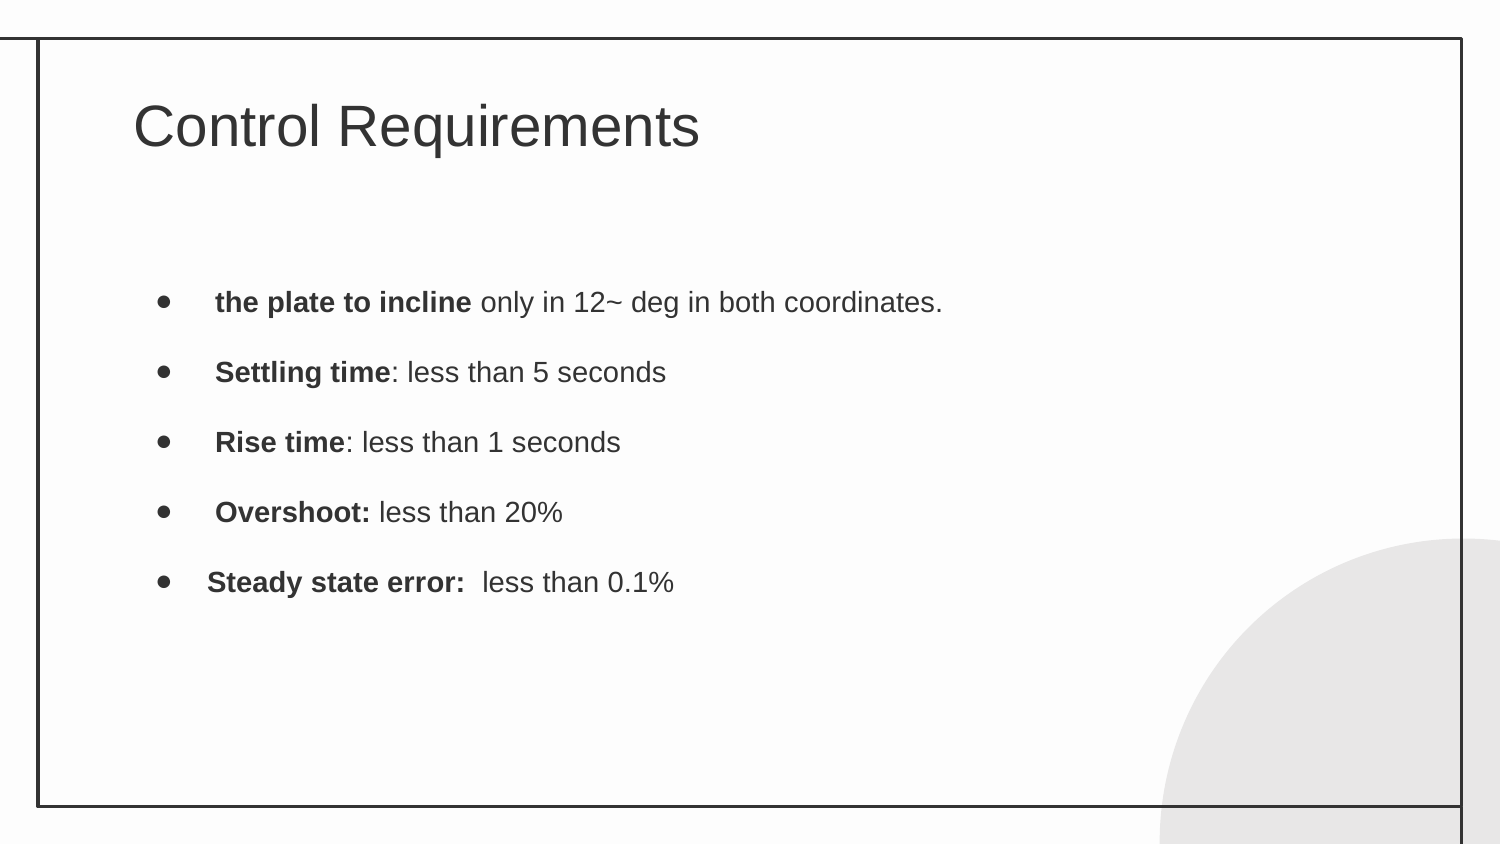

# Control Requirements
 the plate to incline only in 12~ deg in both coordinates.
 Settling time: less than 5 seconds
 Rise time: less than 1 seconds
 Overshoot: less than 20%
Steady state error:  less than 0.1%